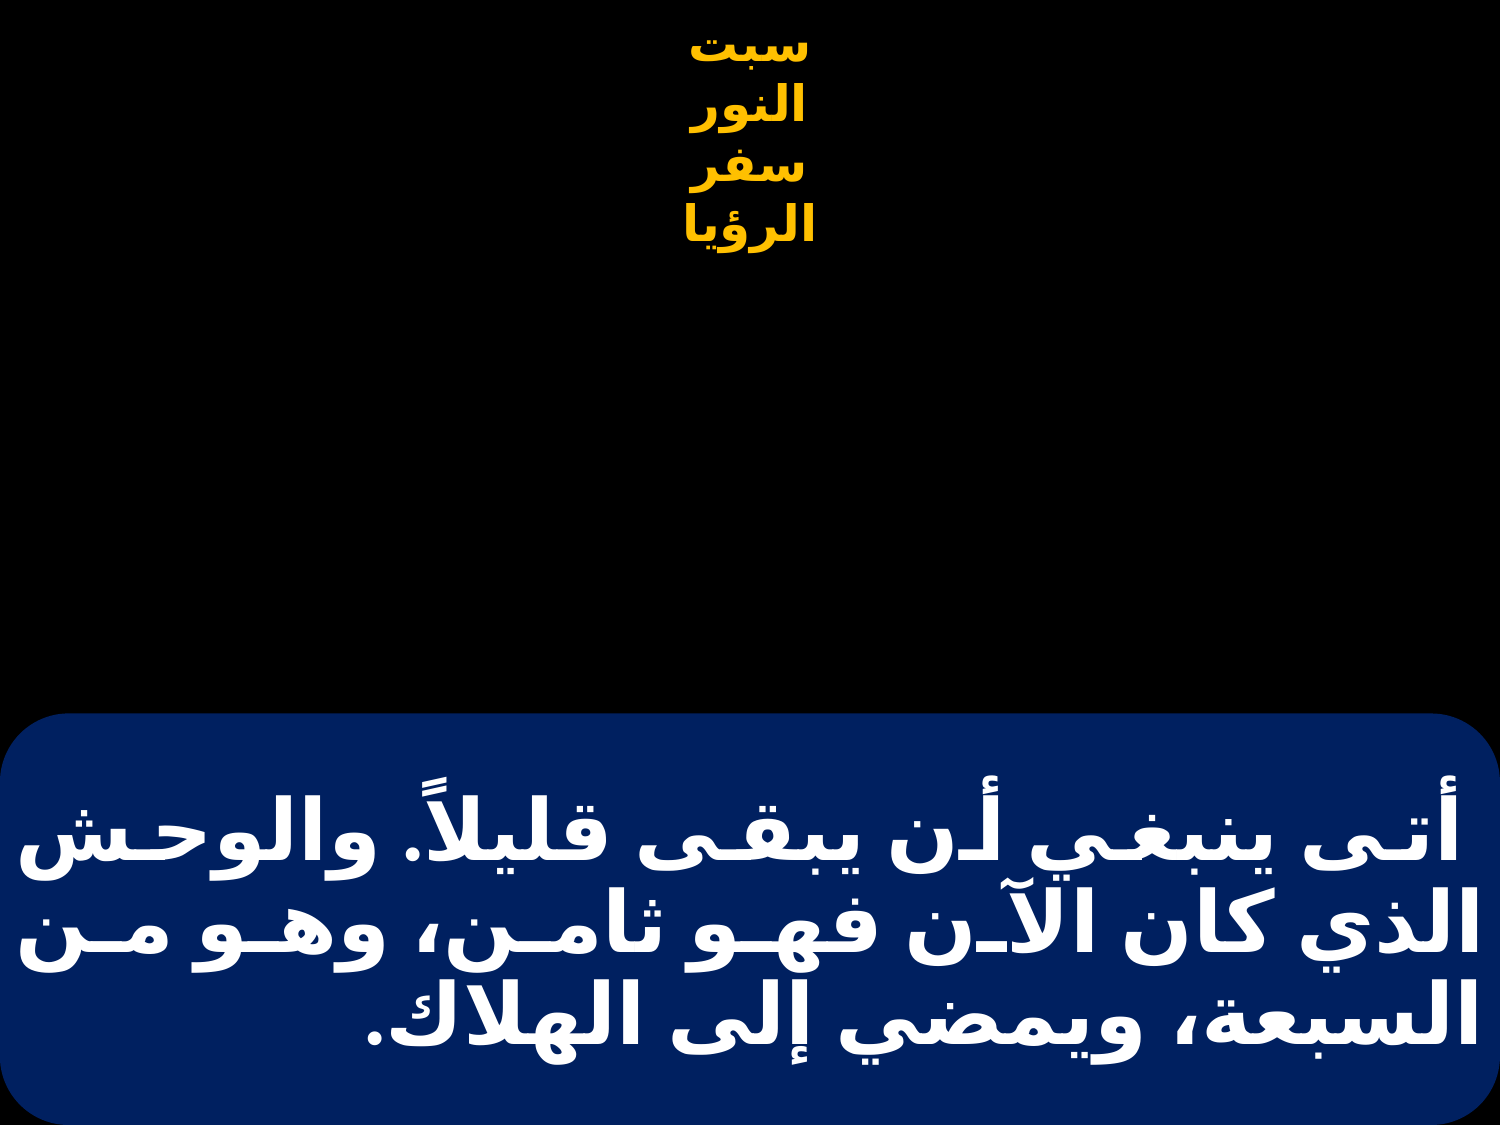

# أتى ينبغي أن يبقى قليلاً. والوحش الذي كان الآن فهو ثامن، وهو من السبعة، ويمضي إلى الهلاك.